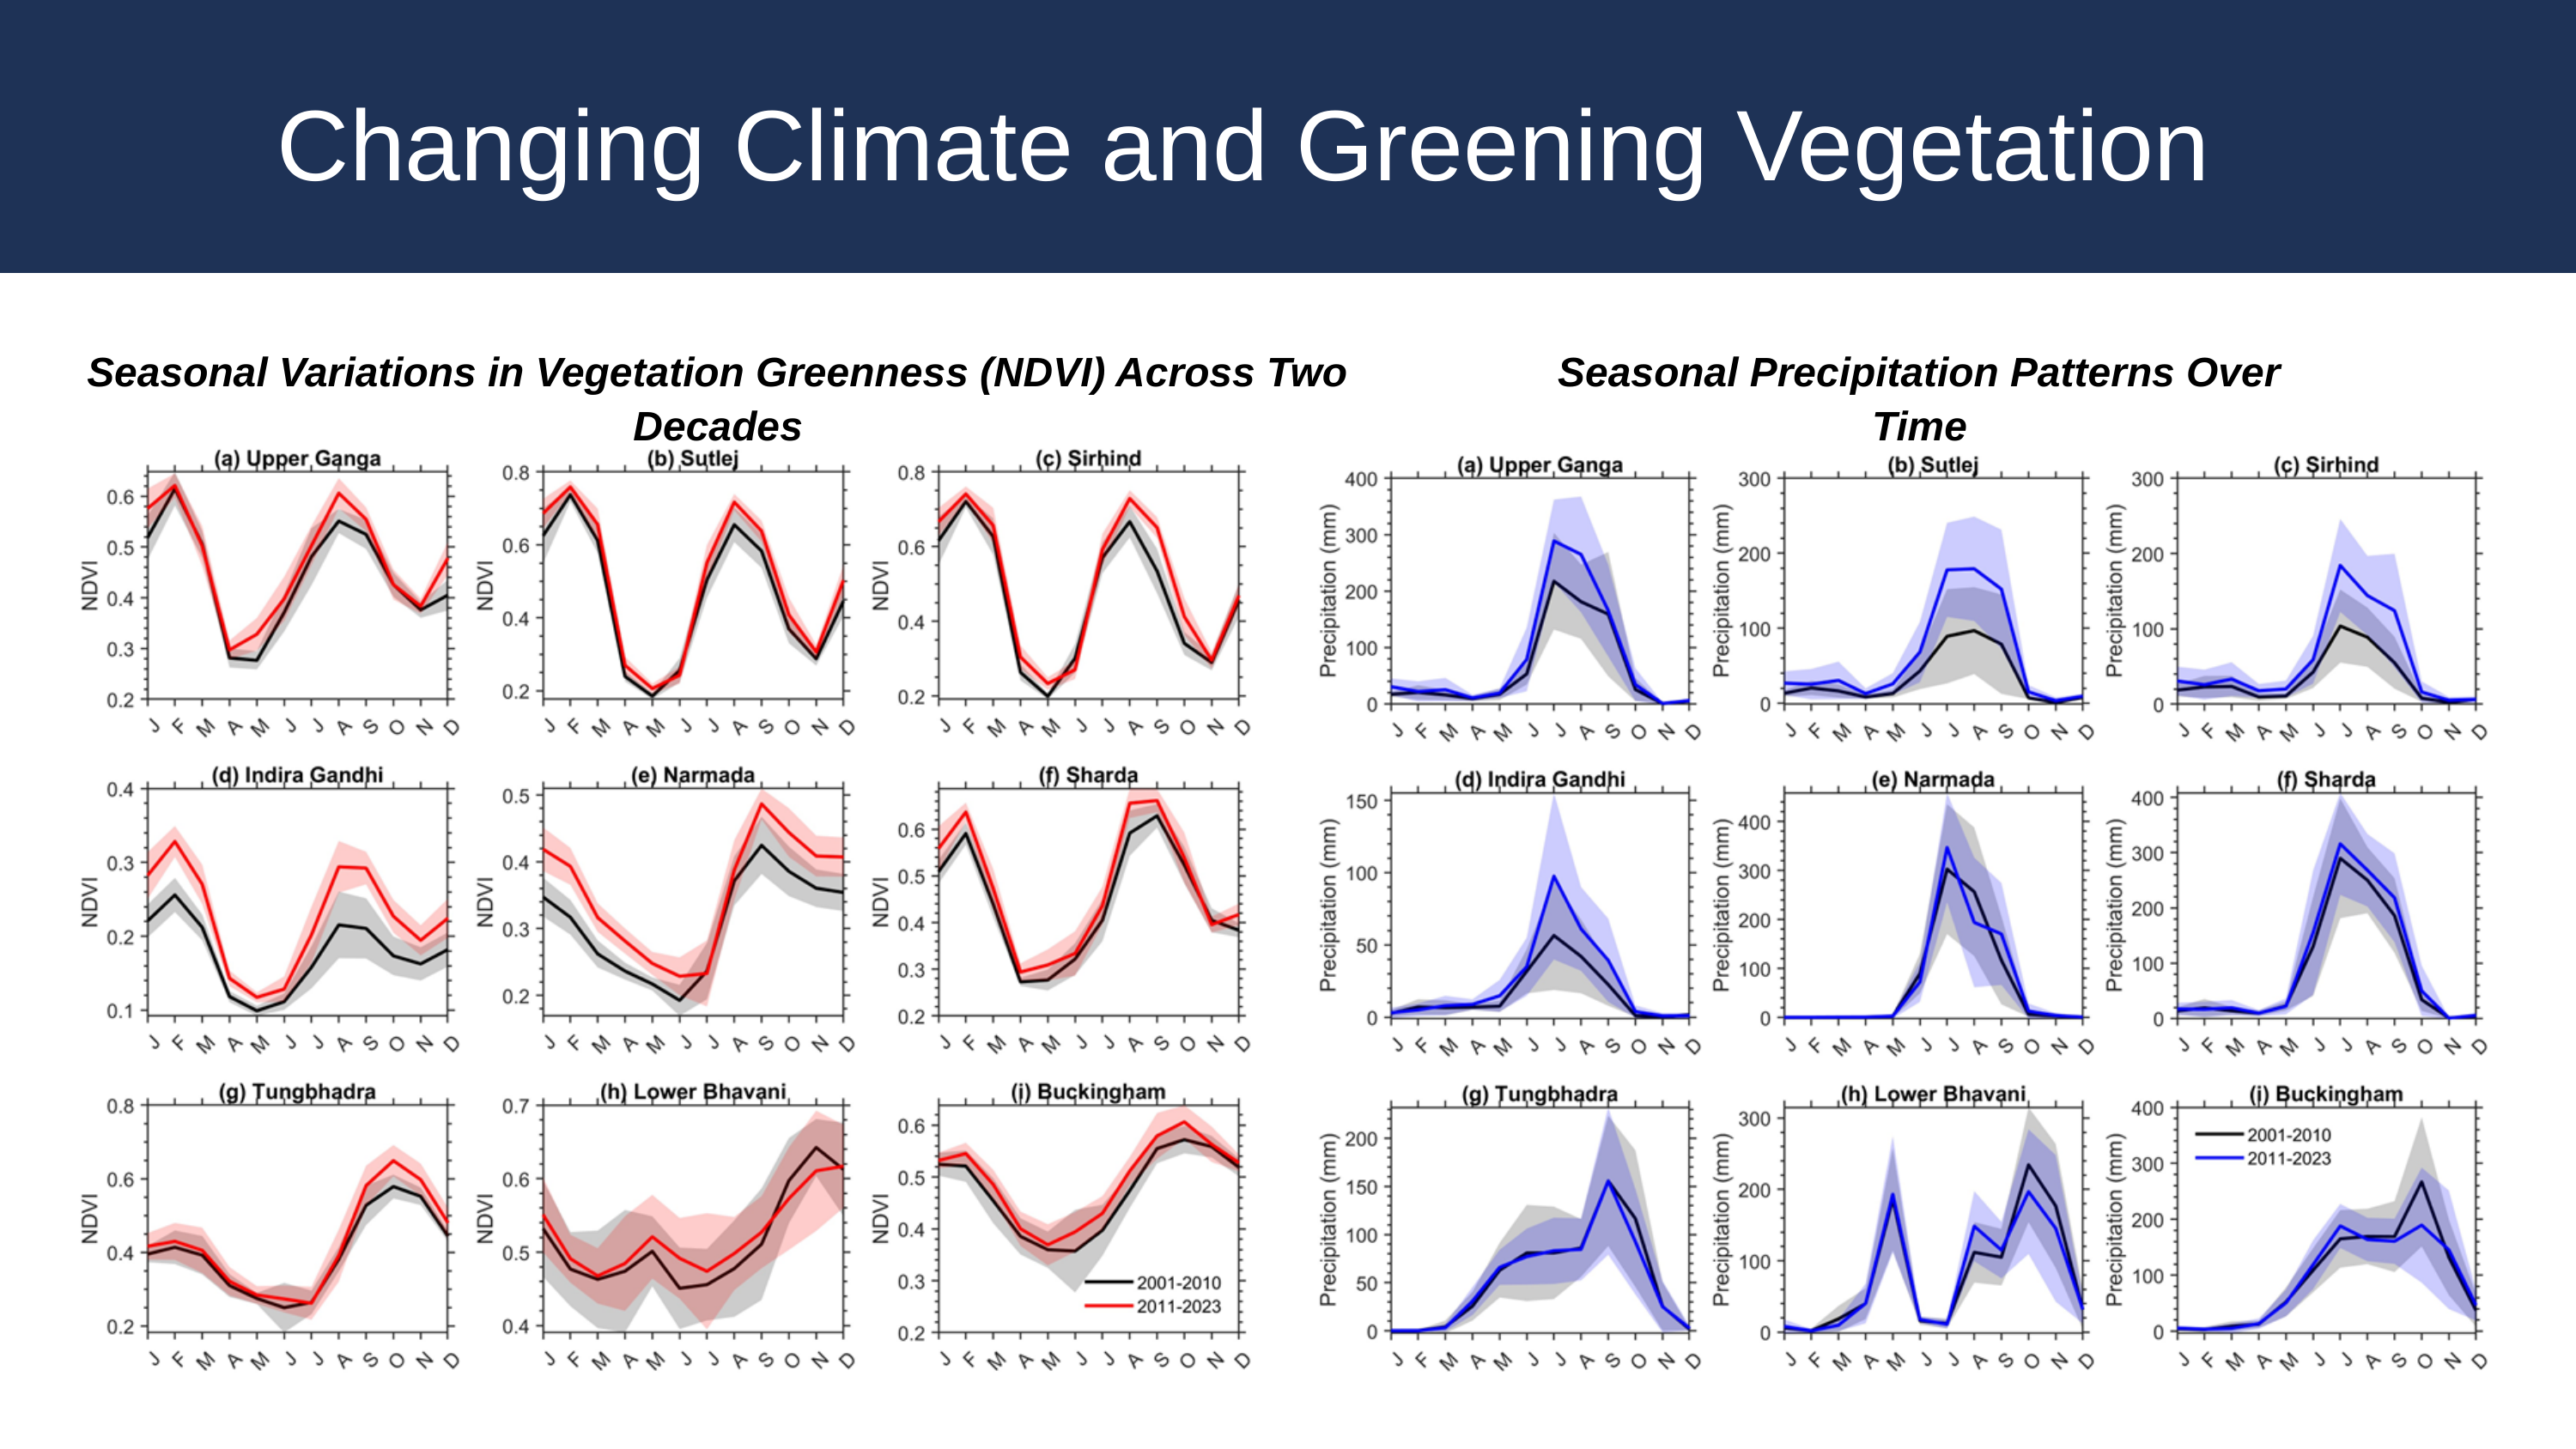

Changing Climate and Greening Vegetation

Seasonal Variations in Vegetation Greenness (NDVI) Across Two Decades
Seasonal Precipitation Patterns Over Time